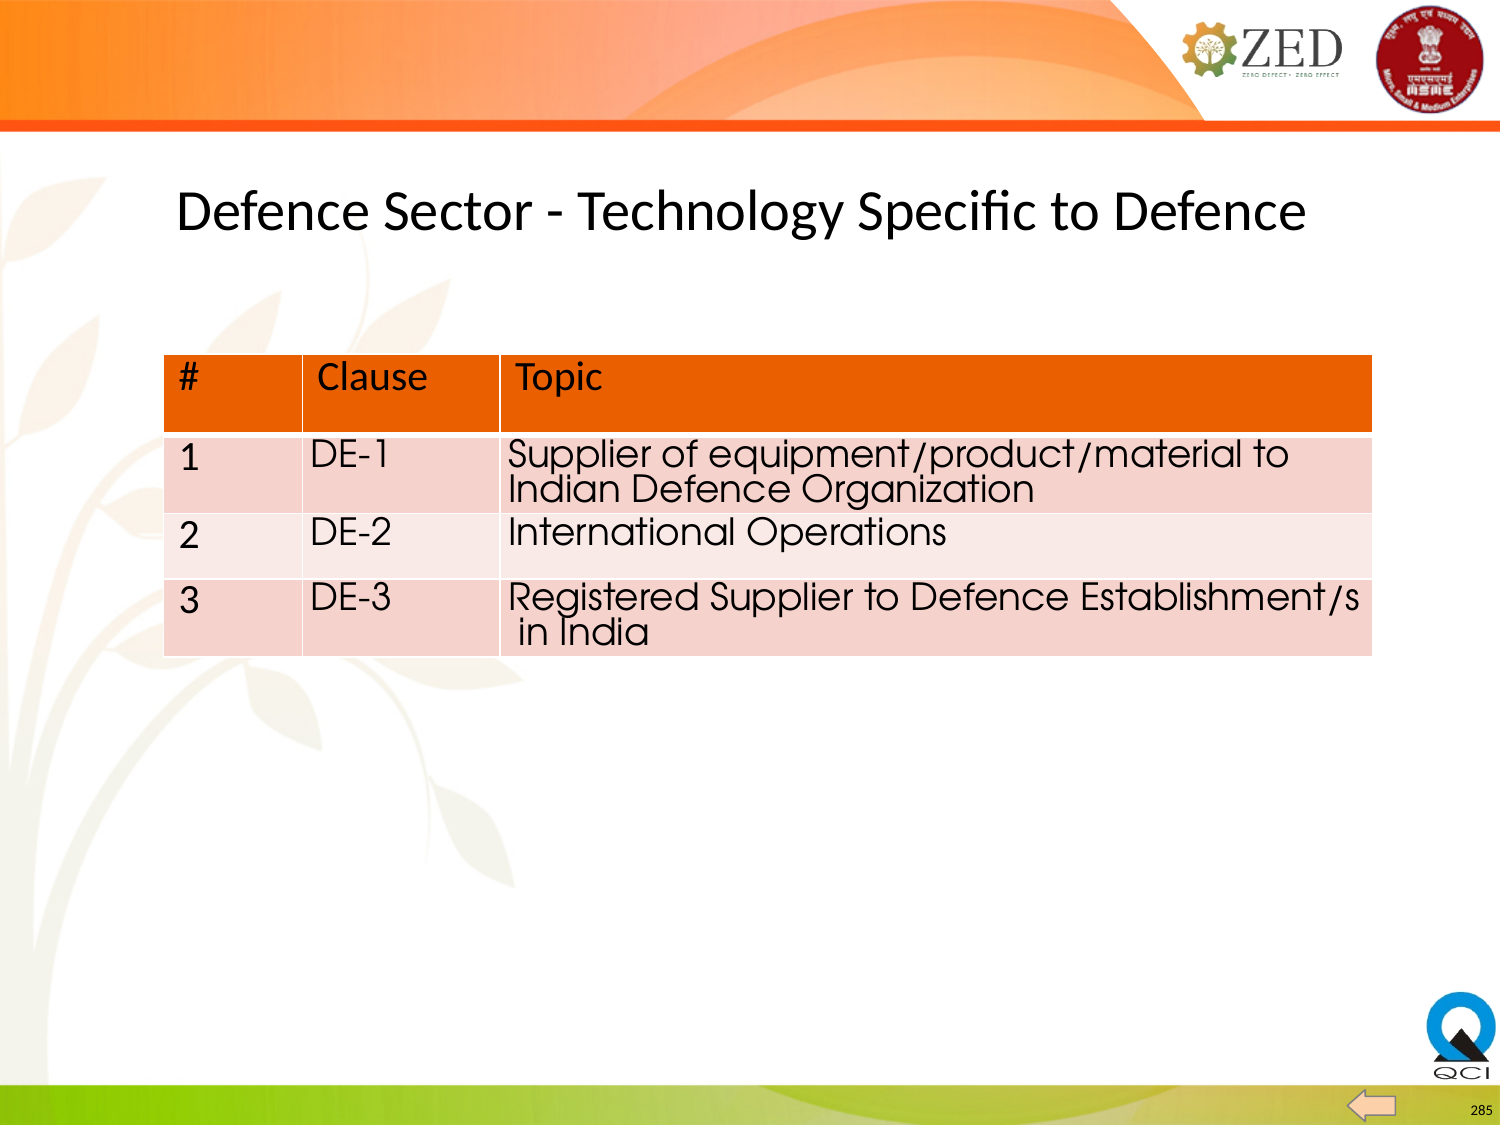

Defence Sector - Technology Specific to Defence
| # | Clause | Topic |
| --- | --- | --- |
| 1 | DE-1 | Supplier of equipment/product/material to Indian Defence Organization |
| 2 | DE-2 | International Operations |
| 3 | DE-3 | Registered Supplier to Defence Establishment/s in India |